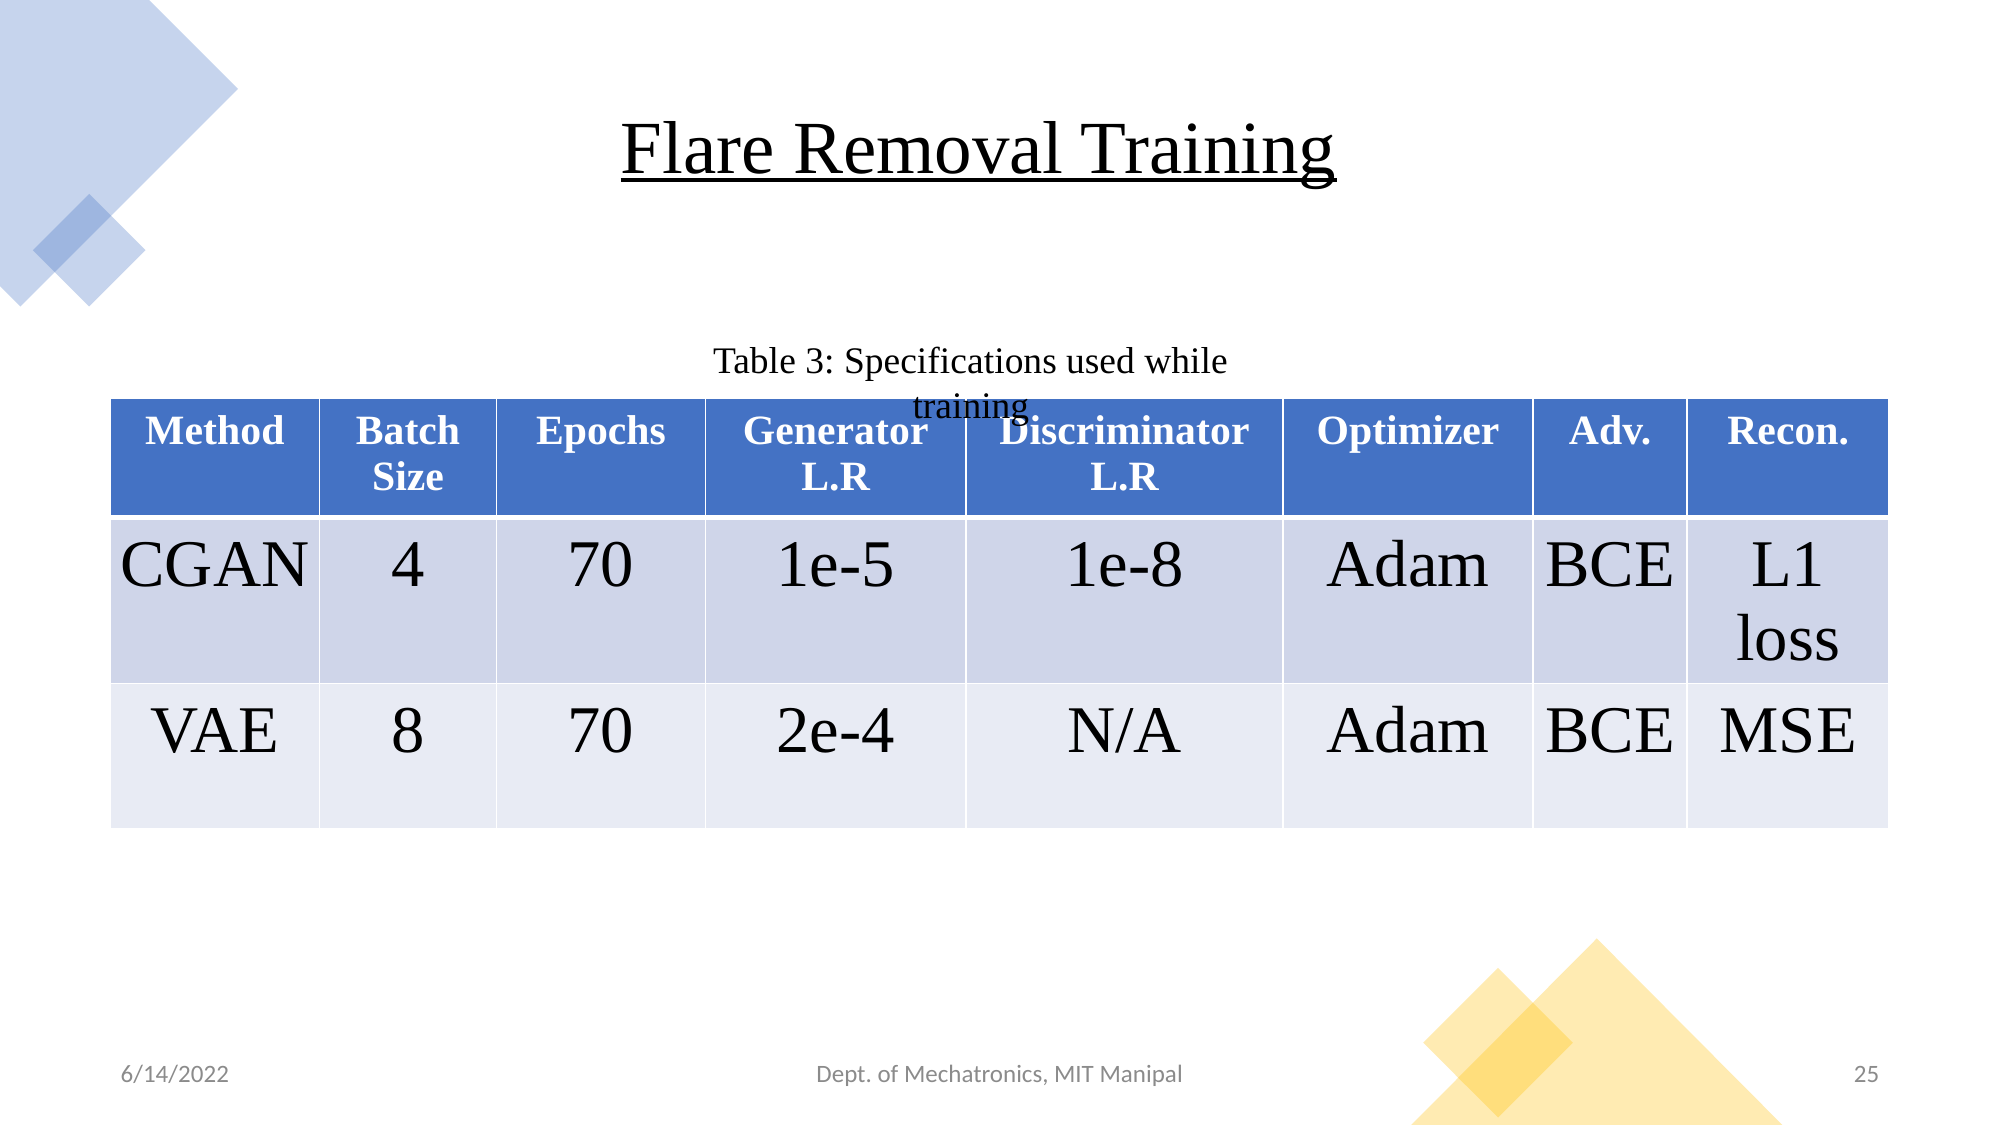

# Flare Removal Training

Table 3: Specifications used while training
| Method | Batch Size | Epochs | Generator L.R | Discriminator L.R | Optimizer | Adv. | Recon. |
| --- | --- | --- | --- | --- | --- | --- | --- |
| CGAN | 4 | 70 | 1e-5 | 1e-8 | Adam | BCE | L1 loss |
| VAE | 8 | 70 | 2e-4 | N/A | Adam | BCE | MSE |

6/14/2022
Dept. of Mechatronics, MIT Manipal
25